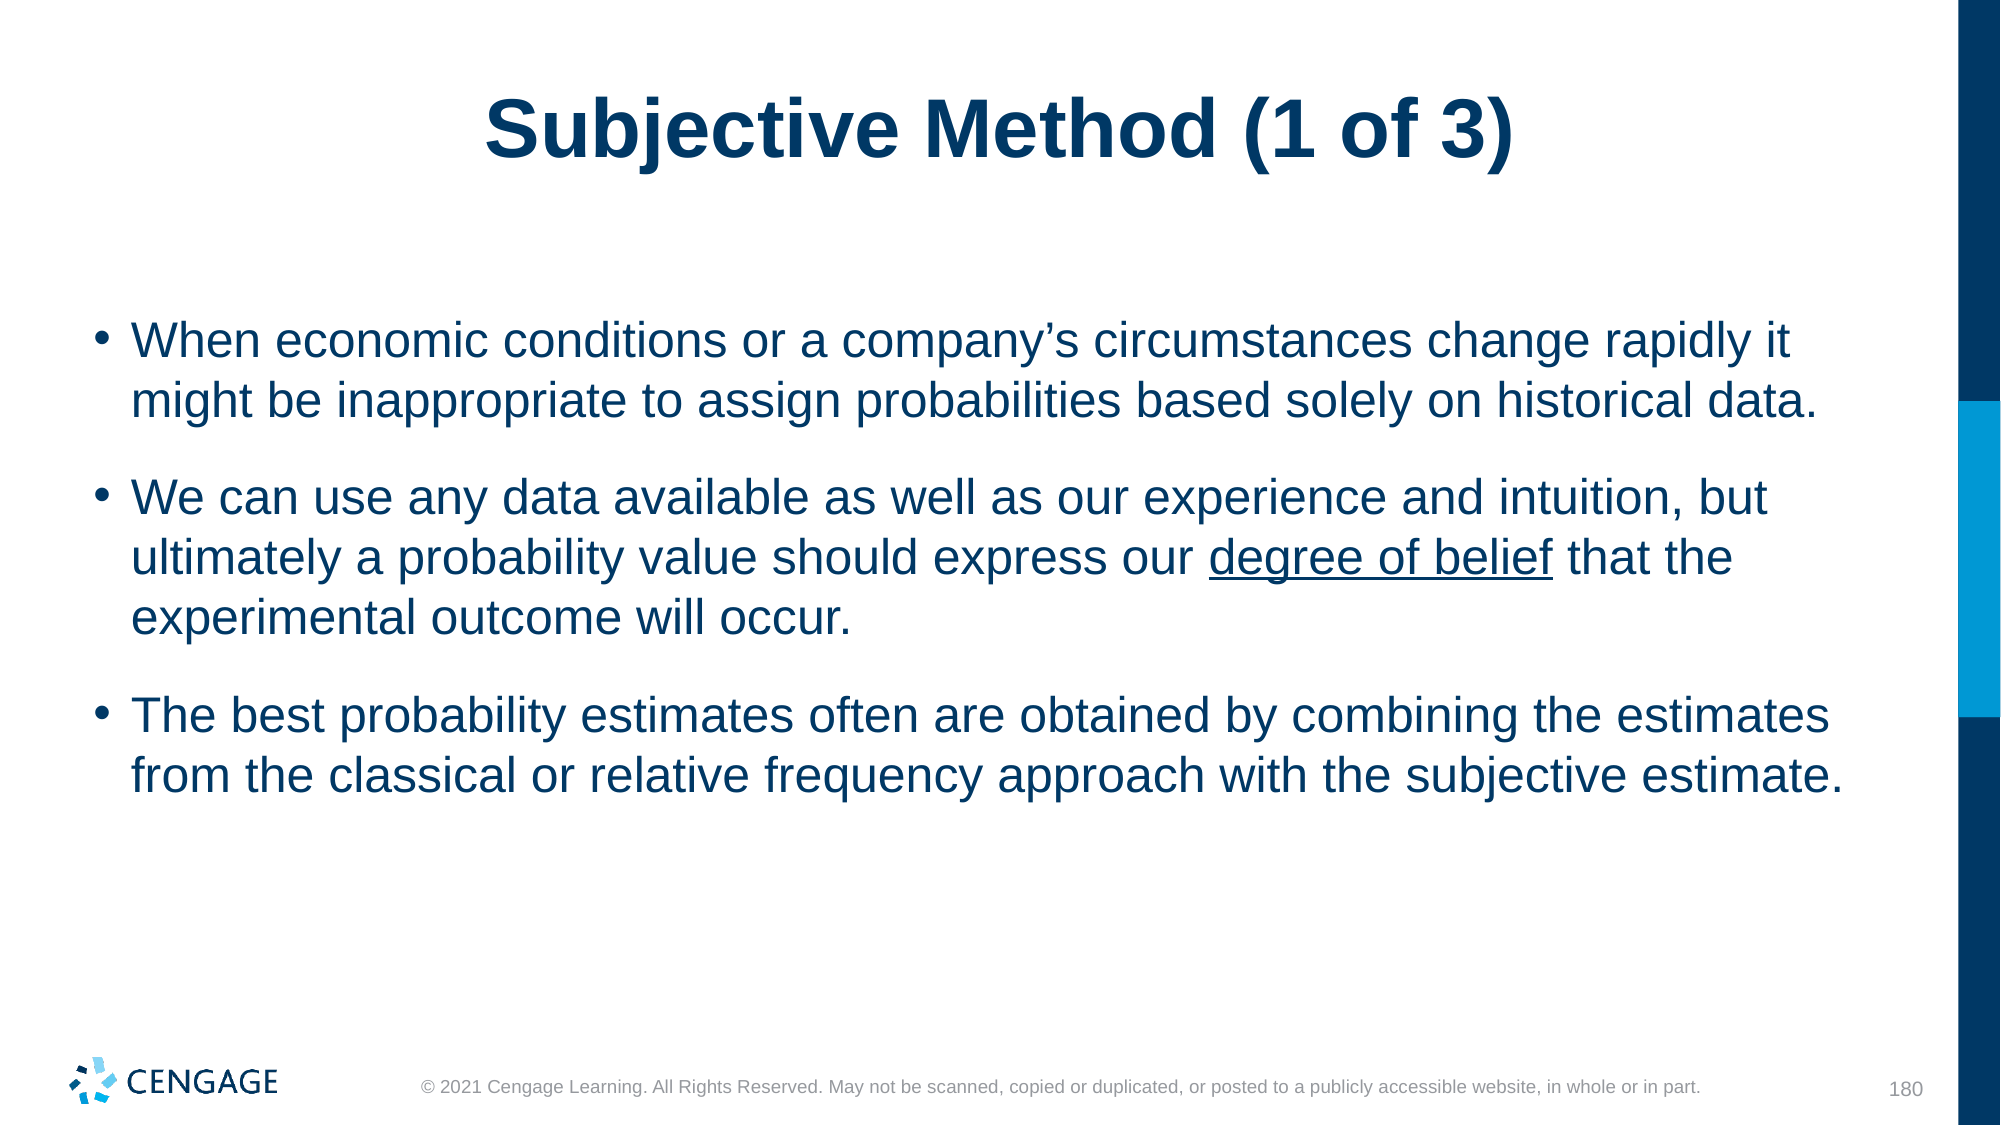

# Subjective Method (1 of 3)
When economic conditions or a company’s circumstances change rapidly it might be inappropriate to assign probabilities based solely on historical data.
We can use any data available as well as our experience and intuition, but ultimately a probability value should express our degree of belief that the experimental outcome will occur.
The best probability estimates often are obtained by combining the estimates from the classical or relative frequency approach with the subjective estimate.